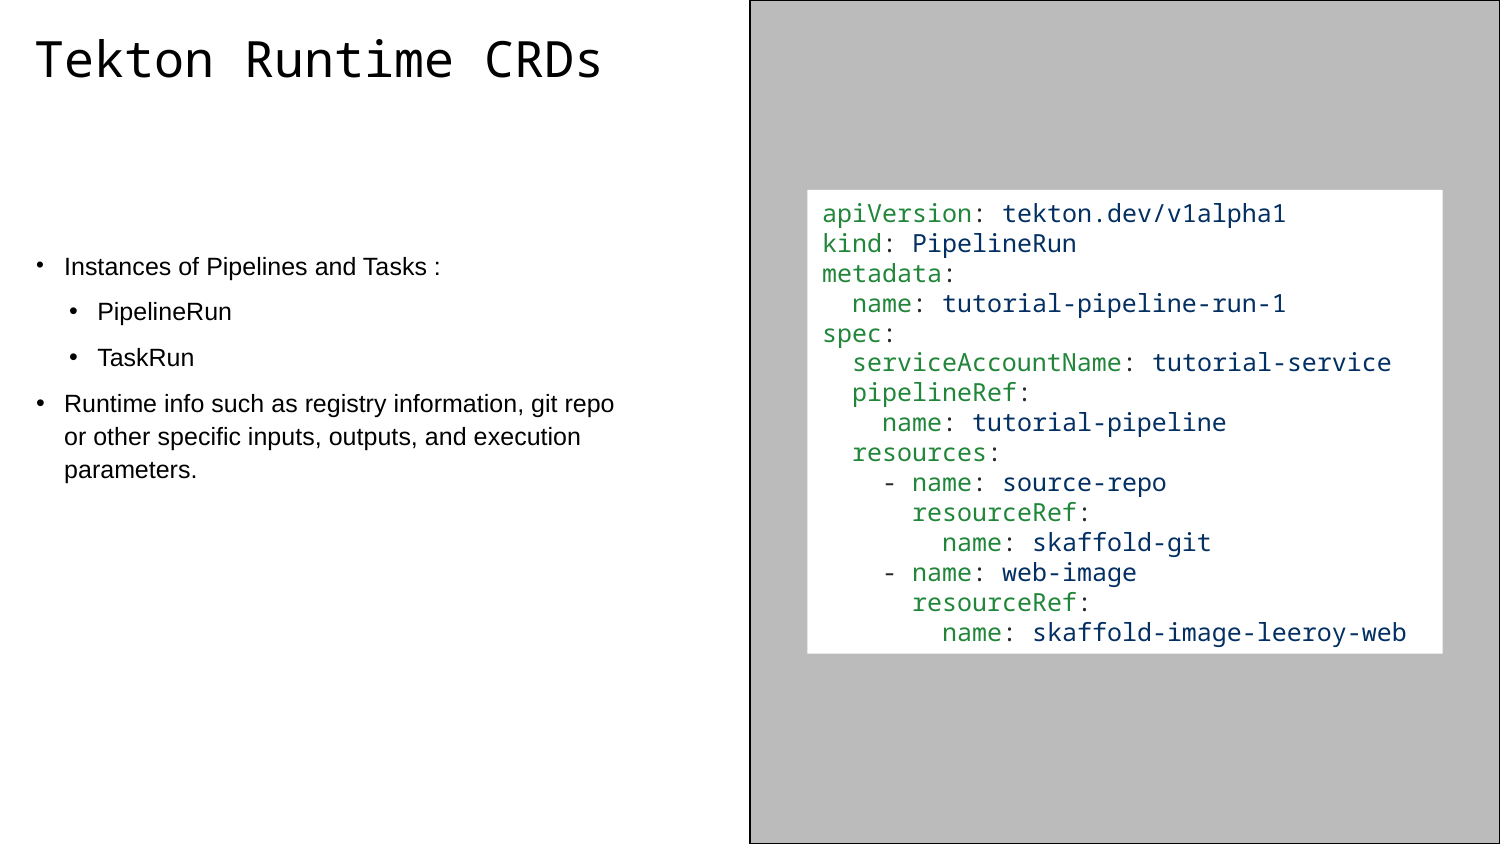

# Tekton Runtime CRDs
apiVersion: tekton.dev/v1alpha1
kind: PipelineRun
metadata:
  name: tutorial-pipeline-run-1
spec:
  serviceAccountName: tutorial-service
  pipelineRef:
    name: tutorial-pipeline
  resources:
    - name: source-repo
      resourceRef:
        name: skaffold-git
    - name: web-image
      resourceRef:
        name: skaffold-image-leeroy-web
Instances of Pipelines and Tasks :
PipelineRun
TaskRun
Runtime info such as registry information, git repo
or other specific inputs, outputs, and execution parameters.